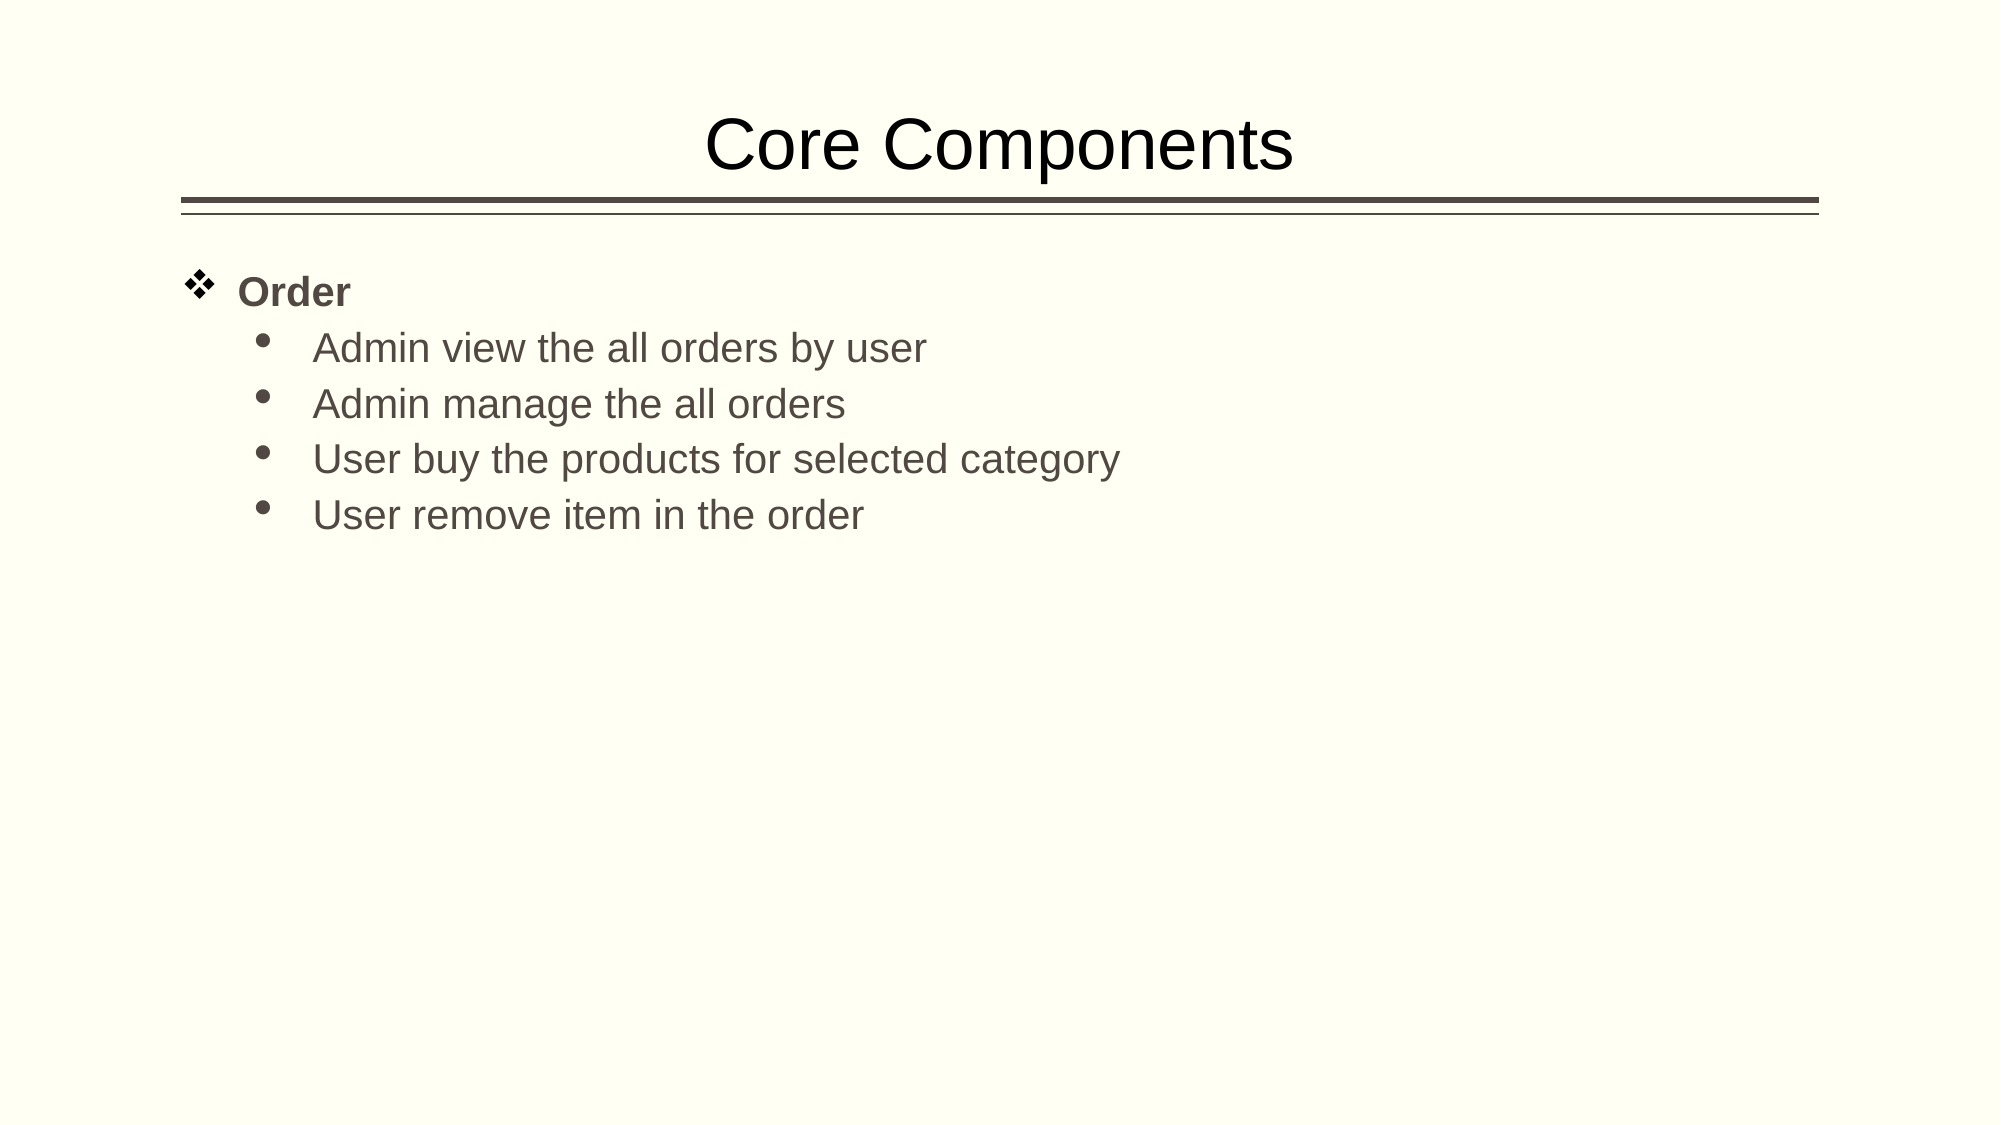

# Core Components
Order
Admin view the all orders by user
Admin manage the all orders
User buy the products for selected category
User remove item in the order